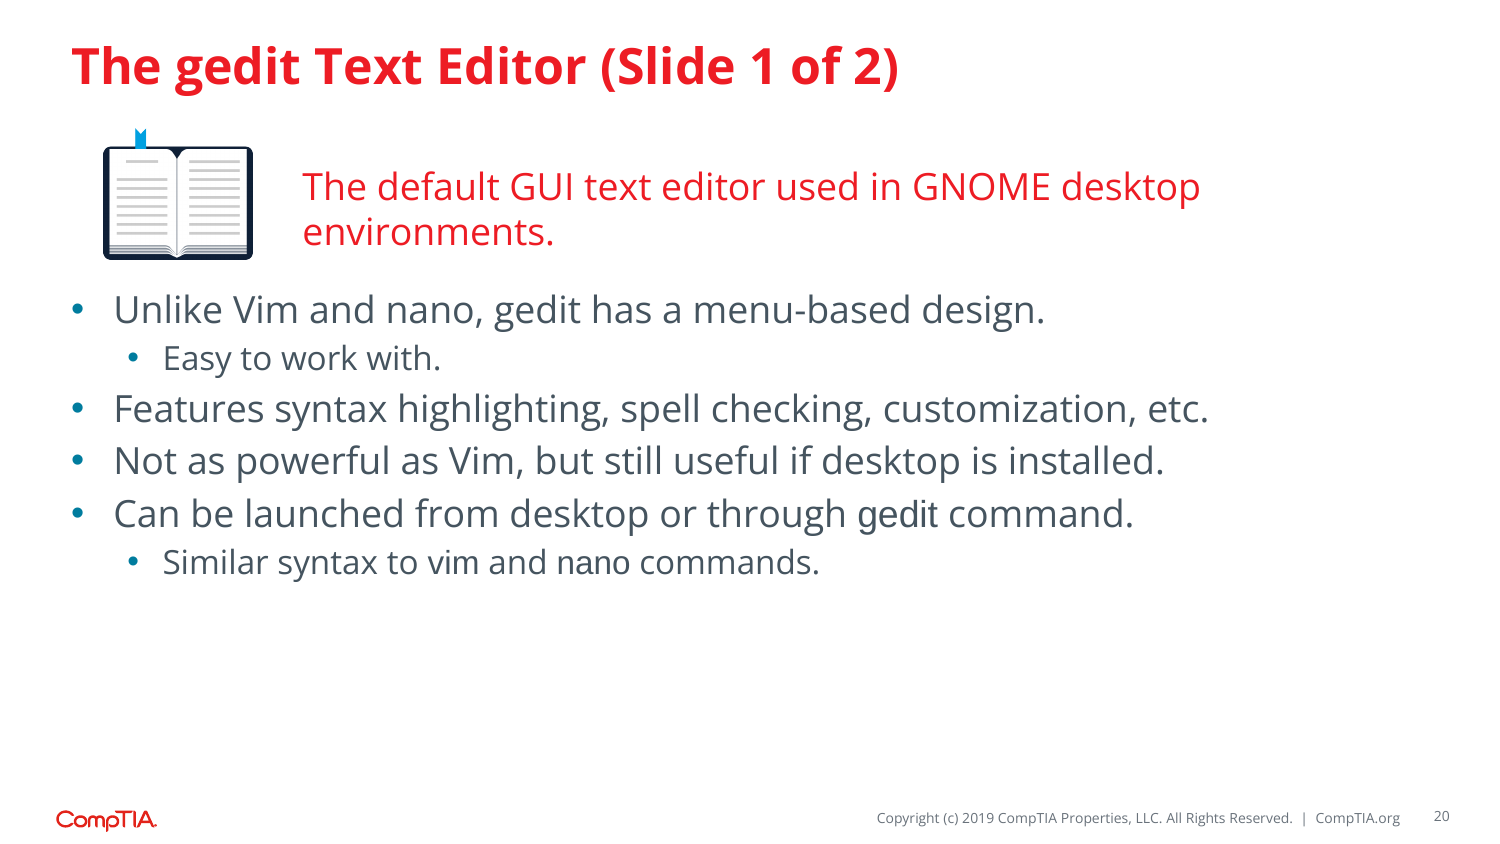

# The gedit Text Editor (Slide 1 of 2)
The default GUI text editor used in GNOME desktop environments.
Unlike Vim and nano, gedit has a menu-based design.
Easy to work with.
Features syntax highlighting, spell checking, customization, etc.
Not as powerful as Vim, but still useful if desktop is installed.
Can be launched from desktop or through gedit command.
Similar syntax to vim and nano commands.
20